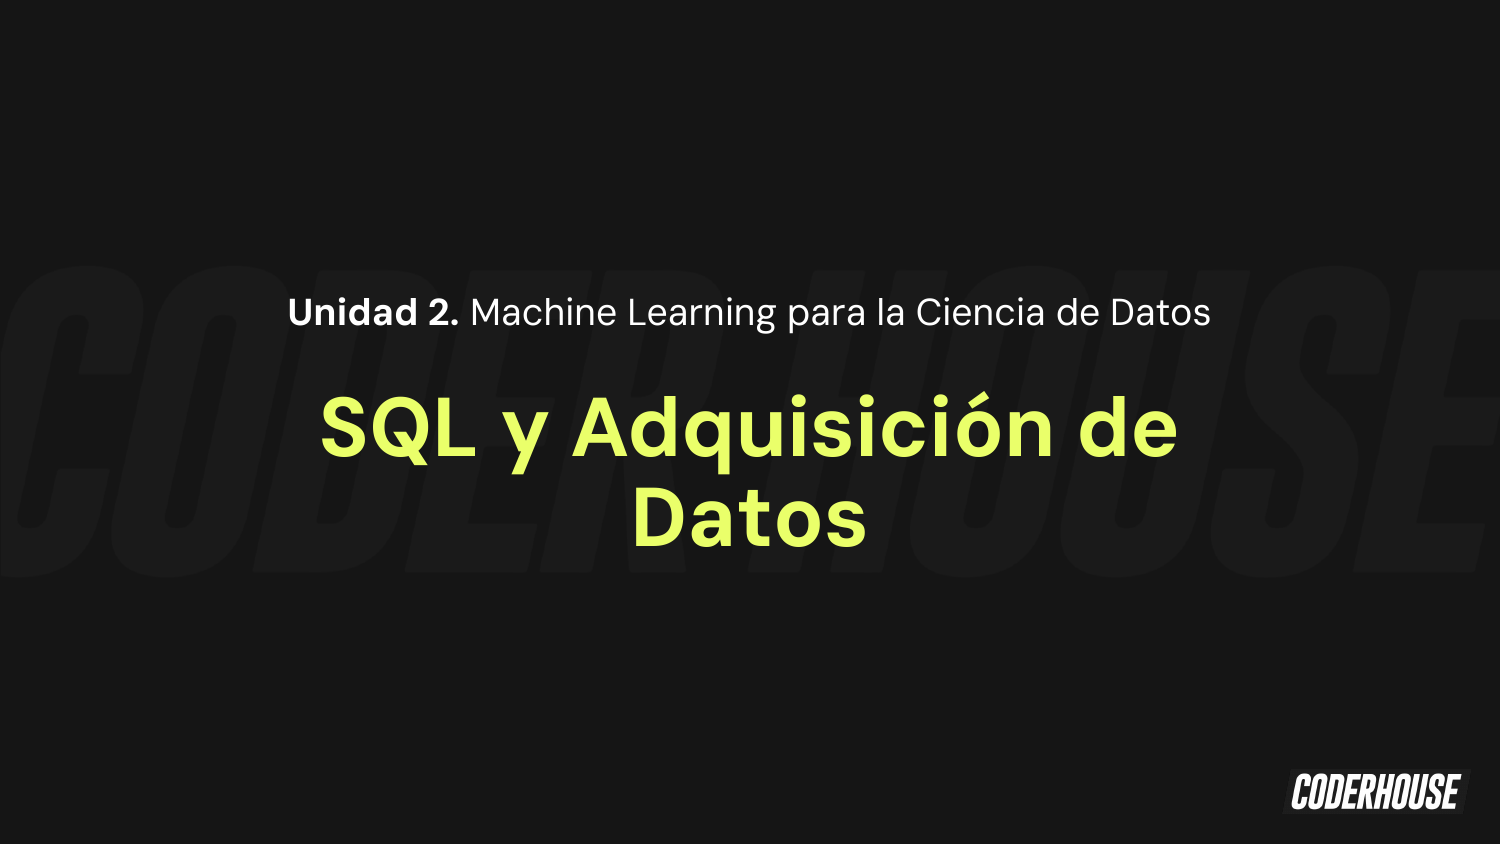

Unidad 2. Machine Learning para la Ciencia de Datos
SQL y Adquisición de Datos